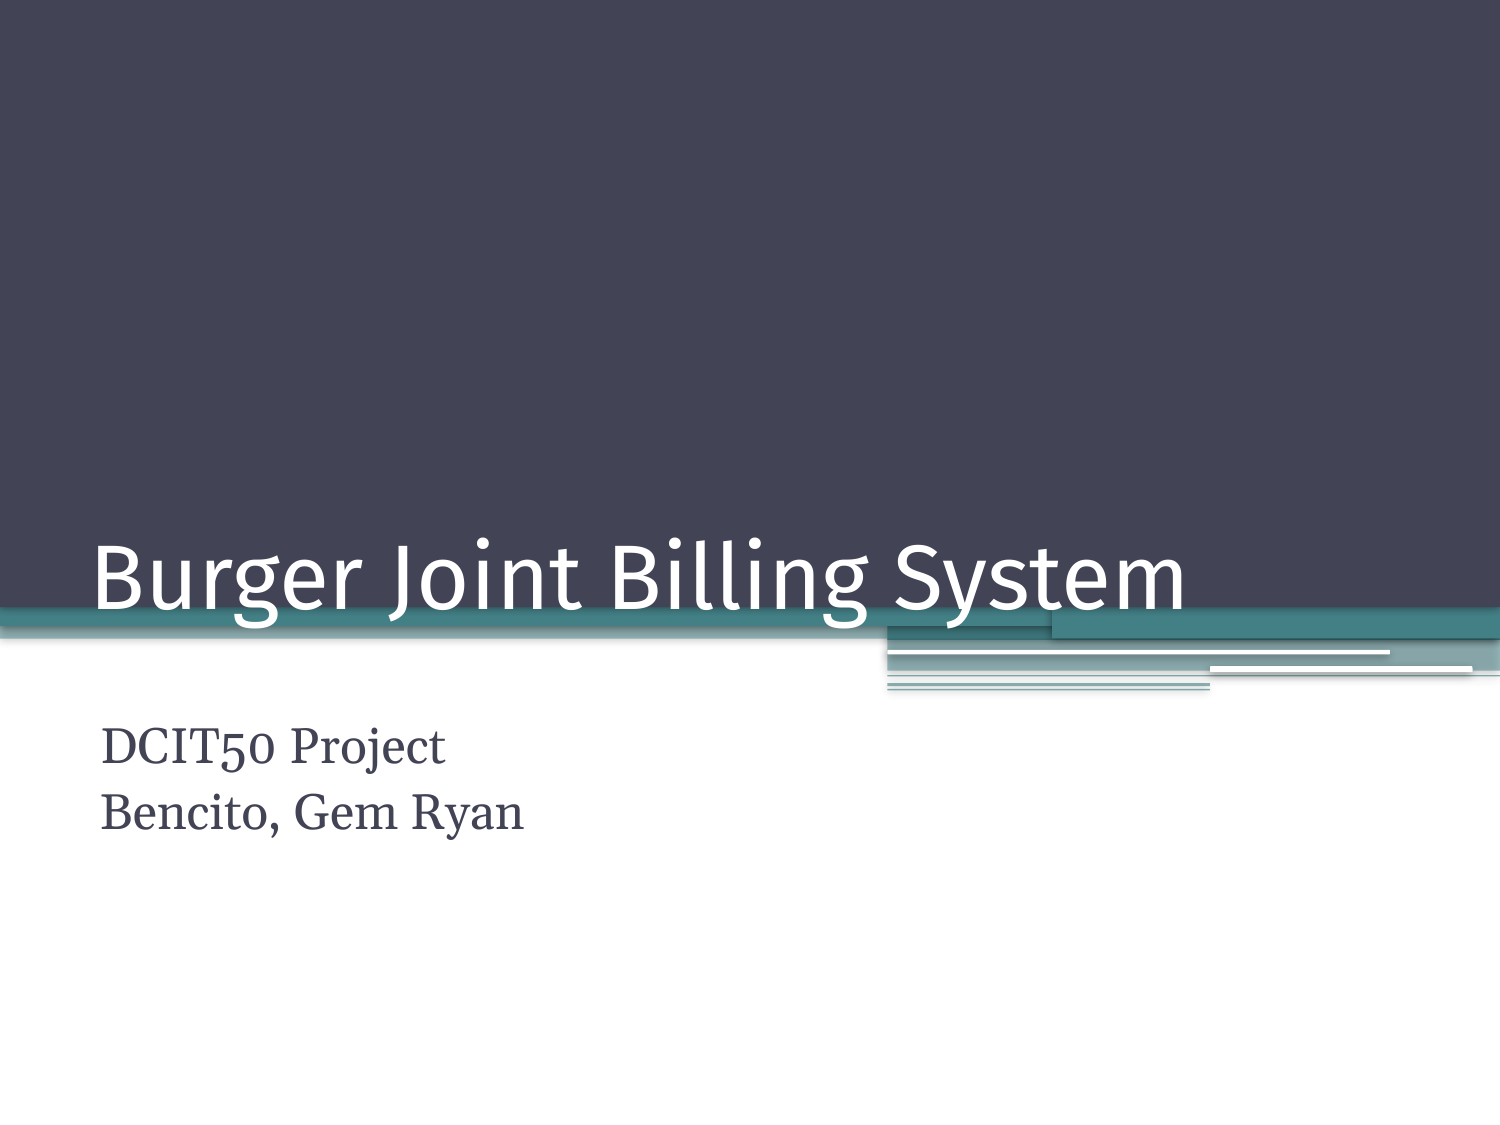

# Burger Joint Billing System

DCIT50 Project
Bencito, Gem Ryan